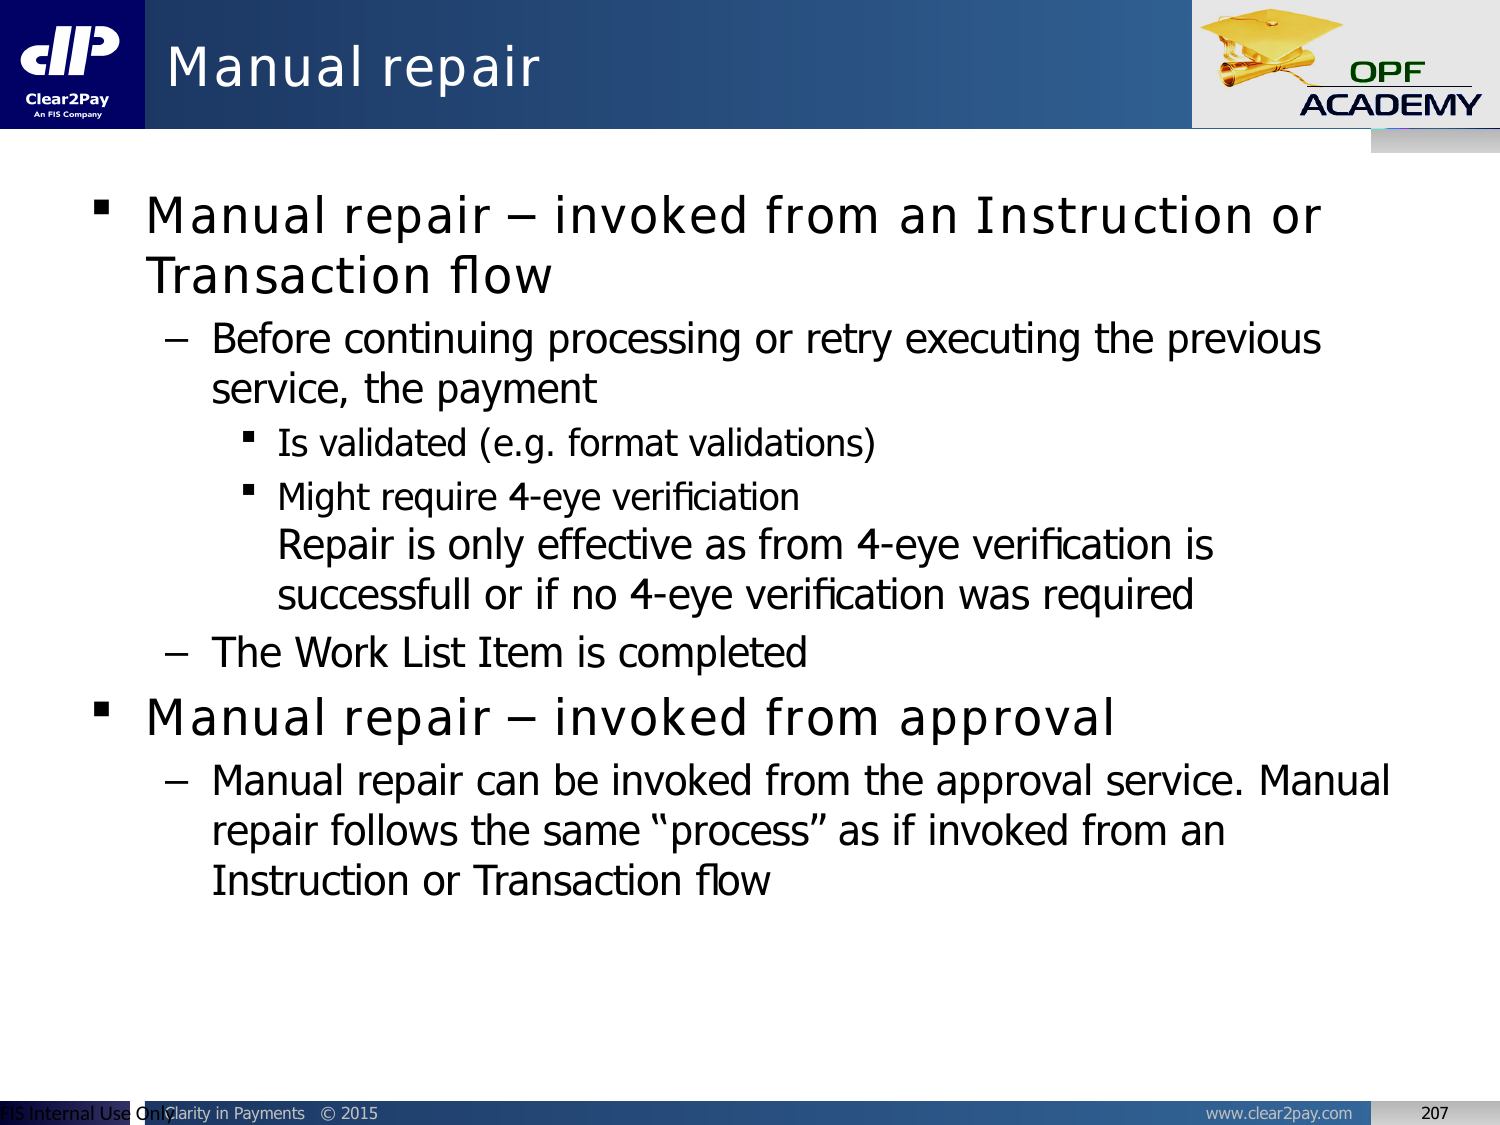

# Manual repair
Manual repair – invoked from an Instruction or Transaction flow
Before continuing processing or retry executing the previous service, the payment
Is validated (e.g. format validations)
Might require 4-eye verificiation
Repair is only effective as from 4-eye verification is successfull or if no 4-eye verification was required
The Work List Item is completed
Manual repair – invoked from approval
Manual repair can be invoked from the approval service. Manual repair follows the same “process” as if invoked from an Instruction or Transaction flow